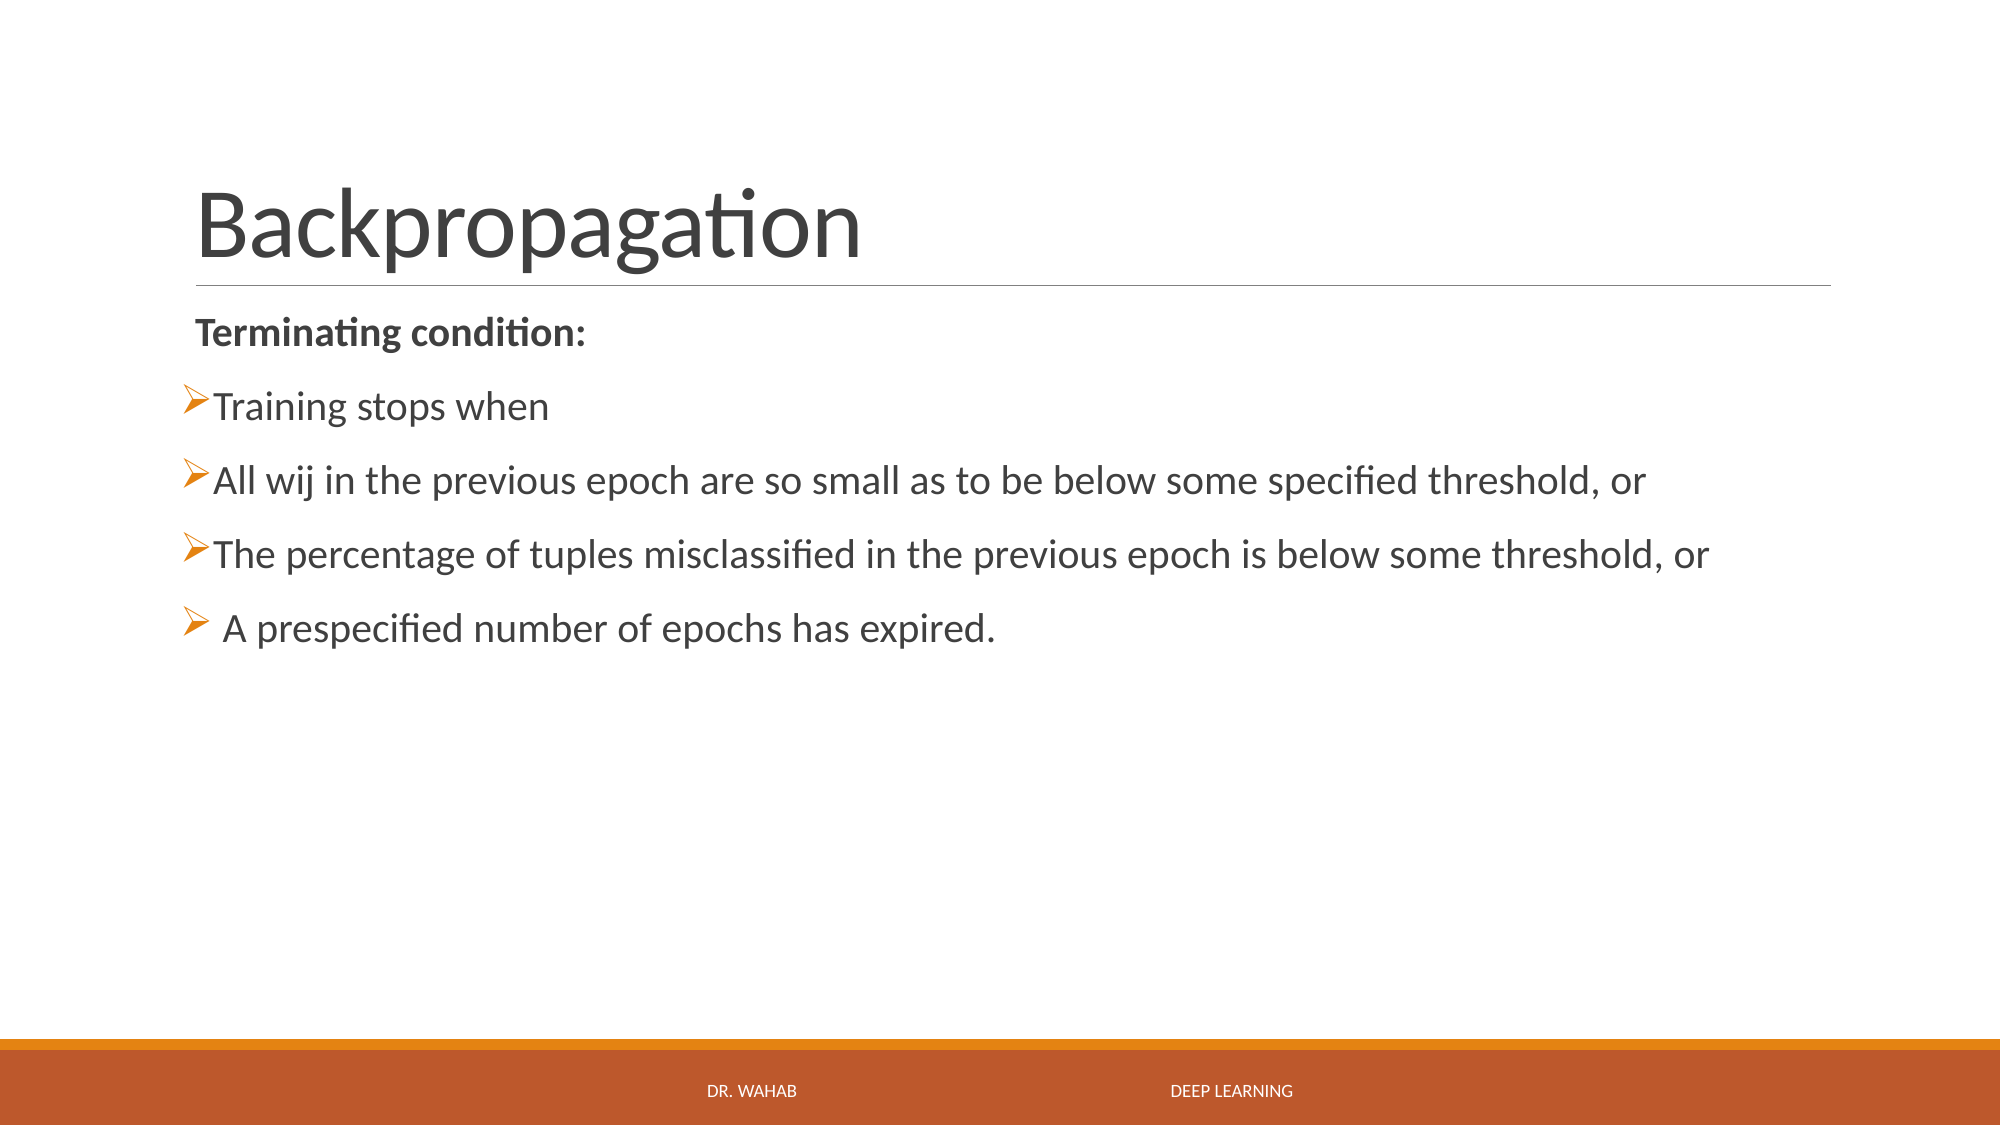

# Backpropagation
Terminating condition:
Training stops when
All wij in the previous epoch are so small as to be below some specified threshold, or
The percentage of tuples misclassified in the previous epoch is below some threshold, or
 A prespecified number of epochs has expired.
DR. WAHAB                                                                                        Deep Learning